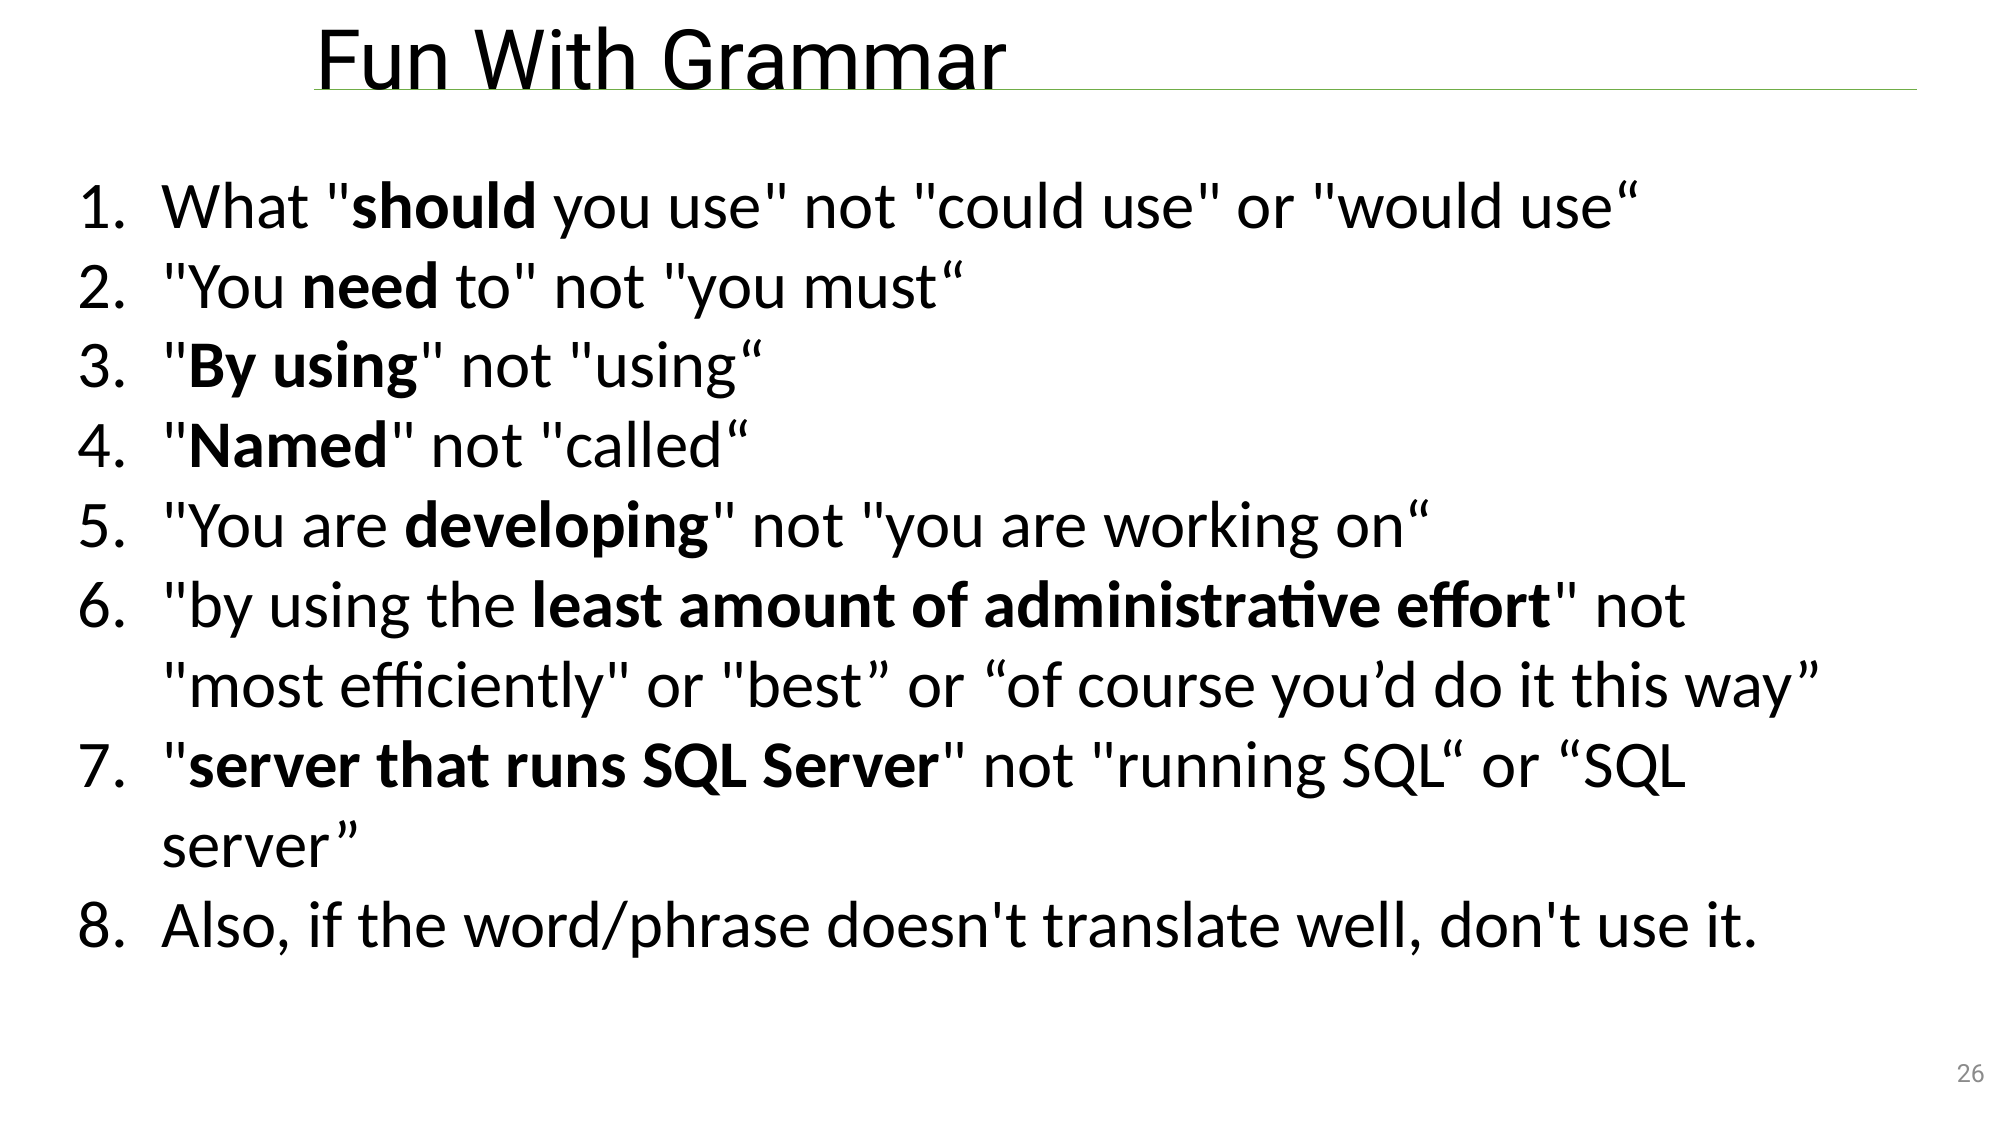

# Fun With Grammar
What "should you use" not "could use" or "would use“
"You need to" not "you must“
"By using" not "using“
"Named" not "called“
"You are developing" not "you are working on“
"by using the least amount of administrative effort" not "most efficiently" or "best” or “of course you’d do it this way”
"server that runs SQL Server" not "running SQL“ or “SQL server”
Also, if the word/phrase doesn't translate well, don't use it.
26